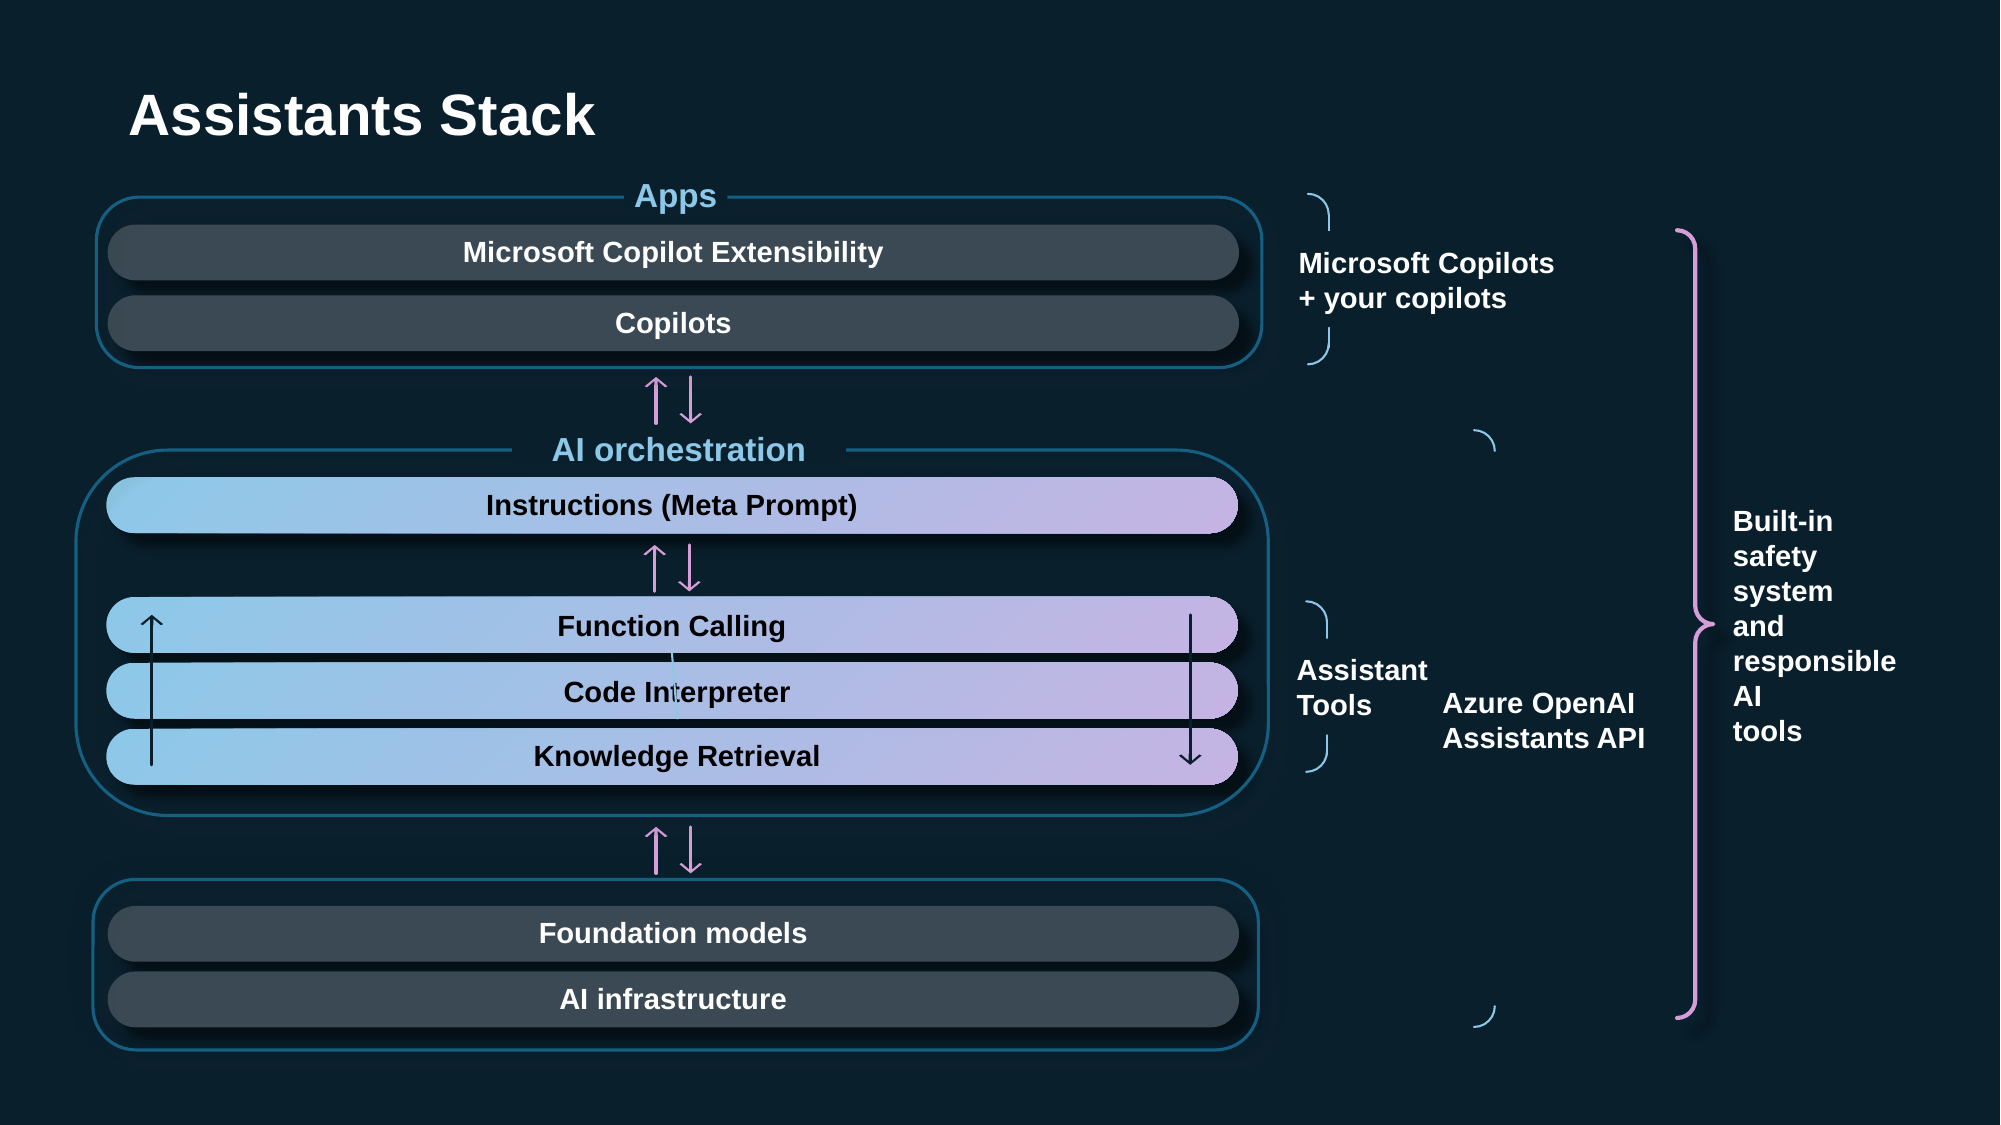

Assistants Stack
Apps

Microsoft Copilot Extensibility

Microsoft Copilots
+ your copilots
Copilots
AI orchestration

Instructions (Meta Prompt)
Built-in 
safety system
and responsible AI
tools

Function Calling

Assistant
Tools

Code Interpreter
Azure OpenAI
Assistants API
Knowledge Retrieval

Foundation models
AI infrastructure